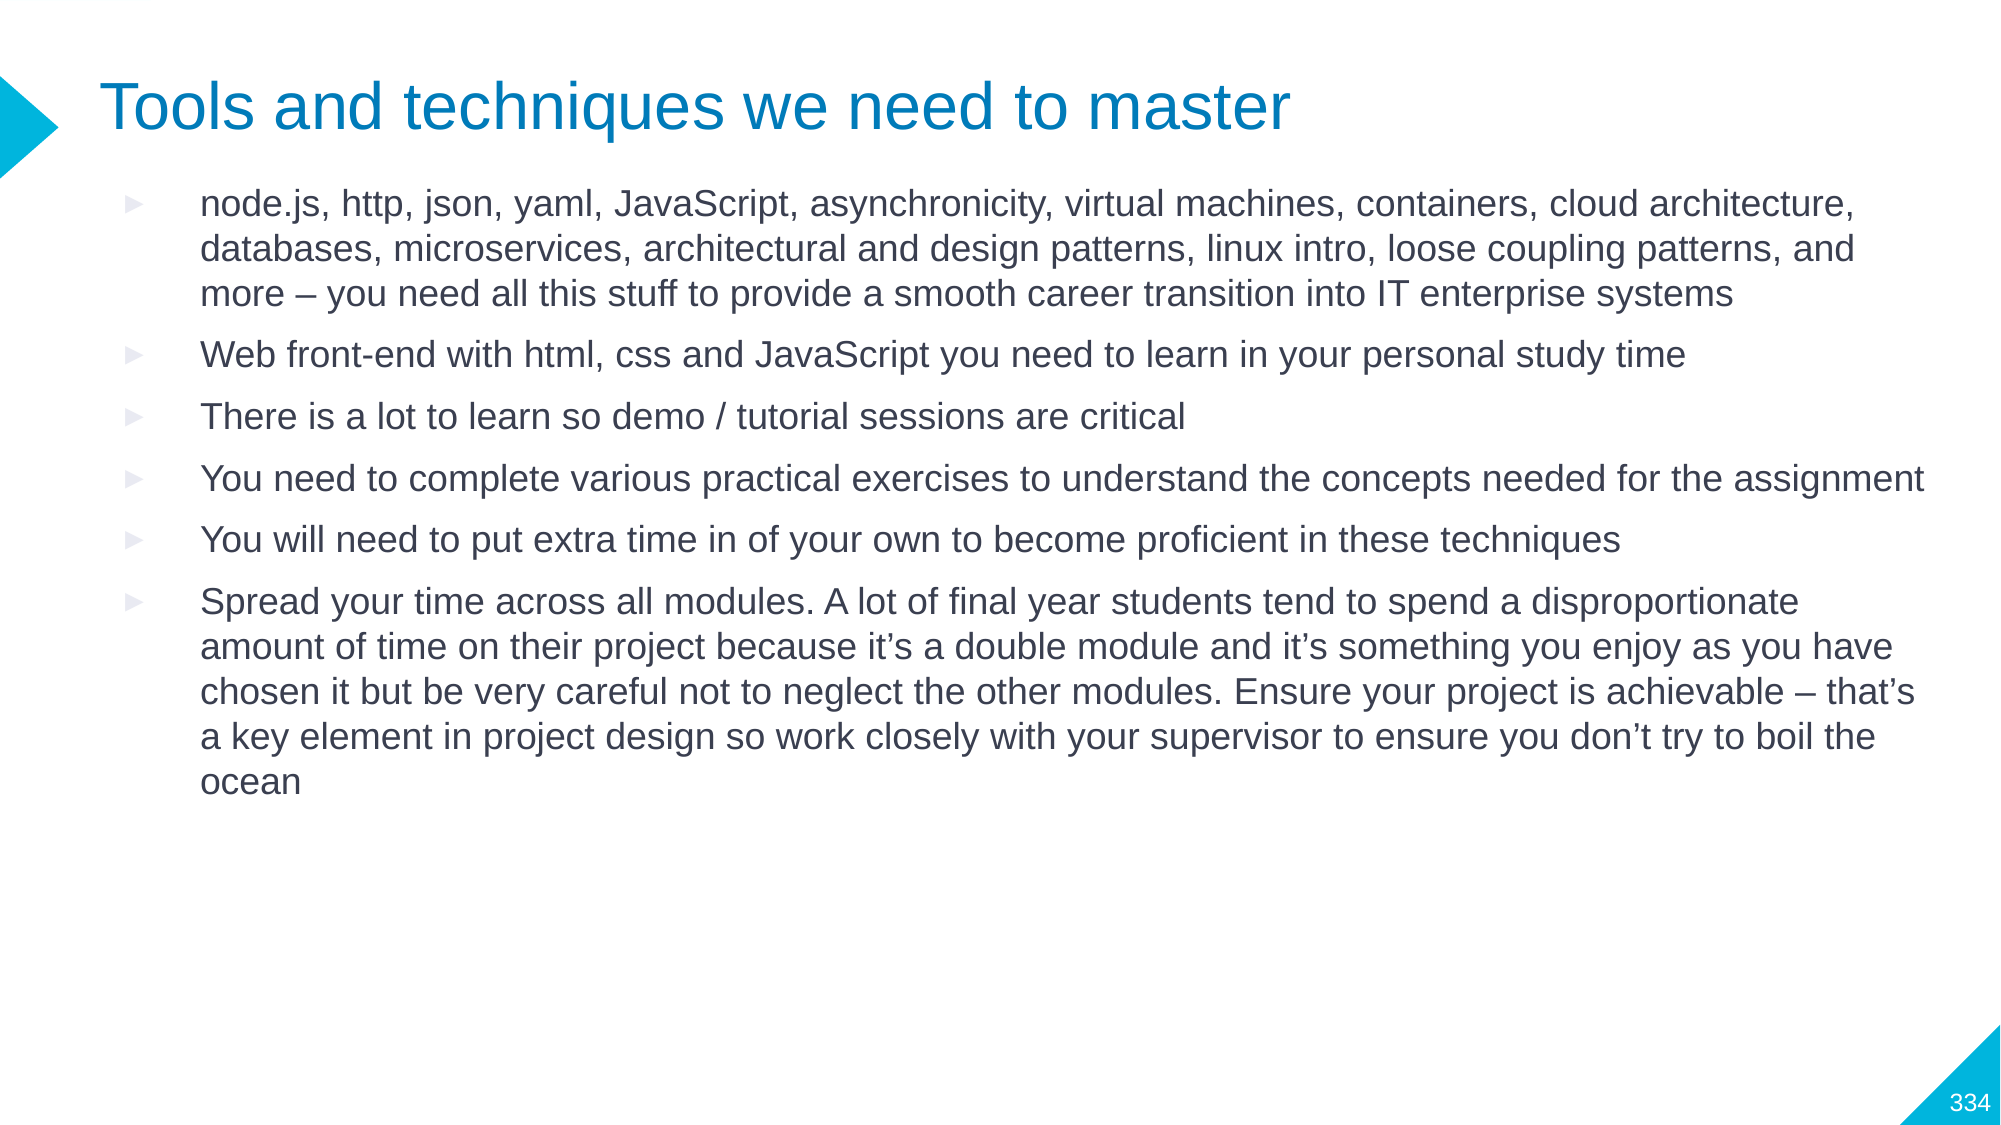

# Tools and techniques we need to master
node.js, http, json, yaml, JavaScript, asynchronicity, virtual machines, containers, cloud architecture, databases, microservices, architectural and design patterns, linux intro, loose coupling patterns, and more – you need all this stuff to provide a smooth career transition into IT enterprise systems
Web front-end with html, css and JavaScript you need to learn in your personal study time
There is a lot to learn so demo / tutorial sessions are critical
You need to complete various practical exercises to understand the concepts needed for the assignment
You will need to put extra time in of your own to become proficient in these techniques
Spread your time across all modules. A lot of final year students tend to spend a disproportionate amount of time on their project because it’s a double module and it’s something you enjoy as you have chosen it but be very careful not to neglect the other modules. Ensure your project is achievable – that’s a key element in project design so work closely with your supervisor to ensure you don’t try to boil the ocean
334